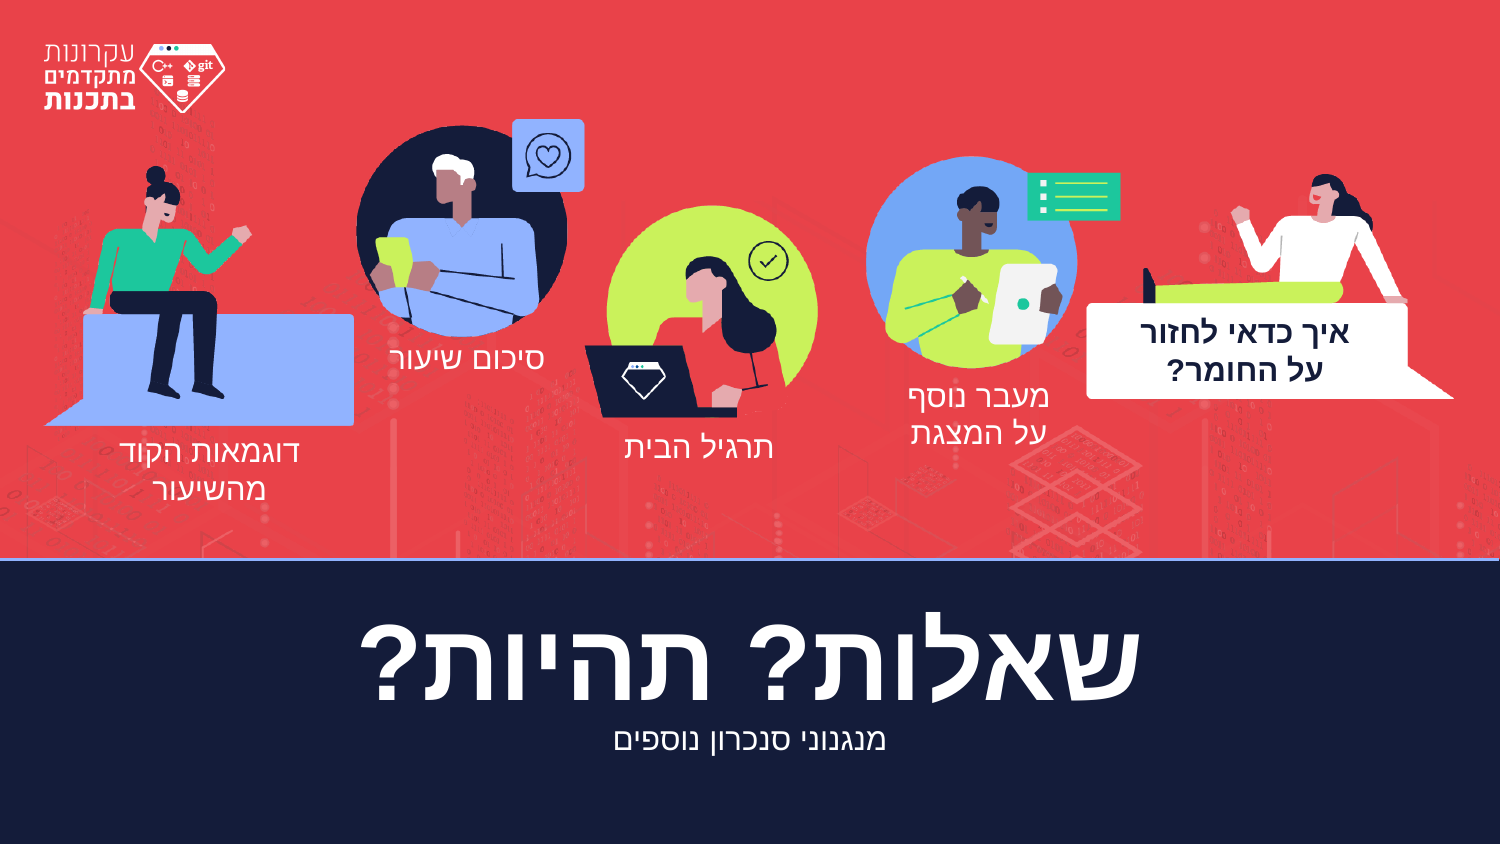

איך כדאי לחזור על החומר?
סיכום שיעור
מעבר נוסף על המצגת
תרגיל הבית
דוגמאות הקוד מהשיעור
# שאלות? תהיות?
מנגנוני סנכרון נוספים